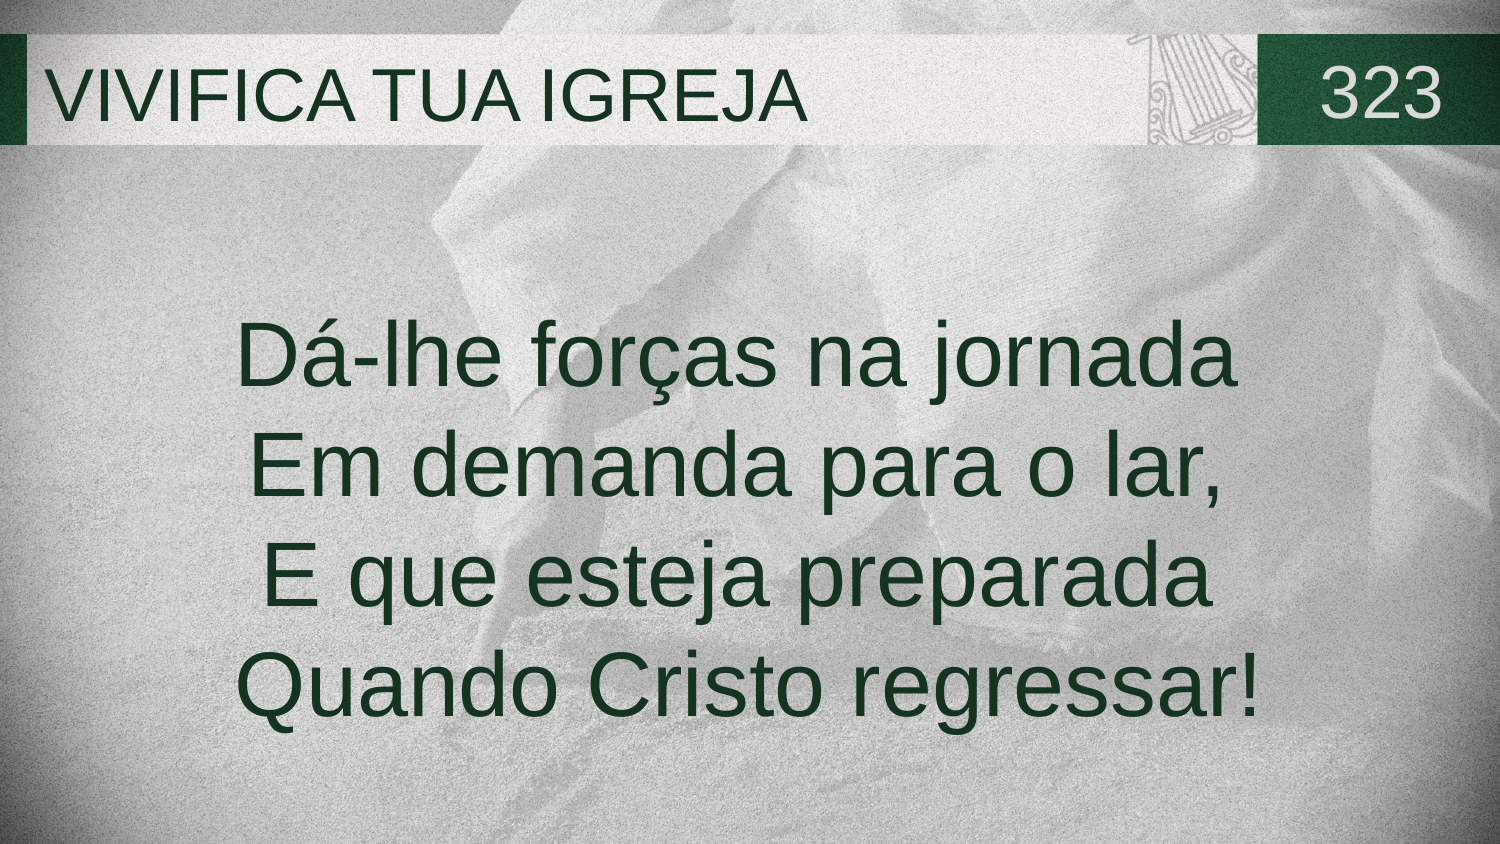

# VIVIFICA TUA IGREJA
323
Dá-lhe forças na jornada
Em demanda para o lar,
E que esteja preparada
Quando Cristo regressar!